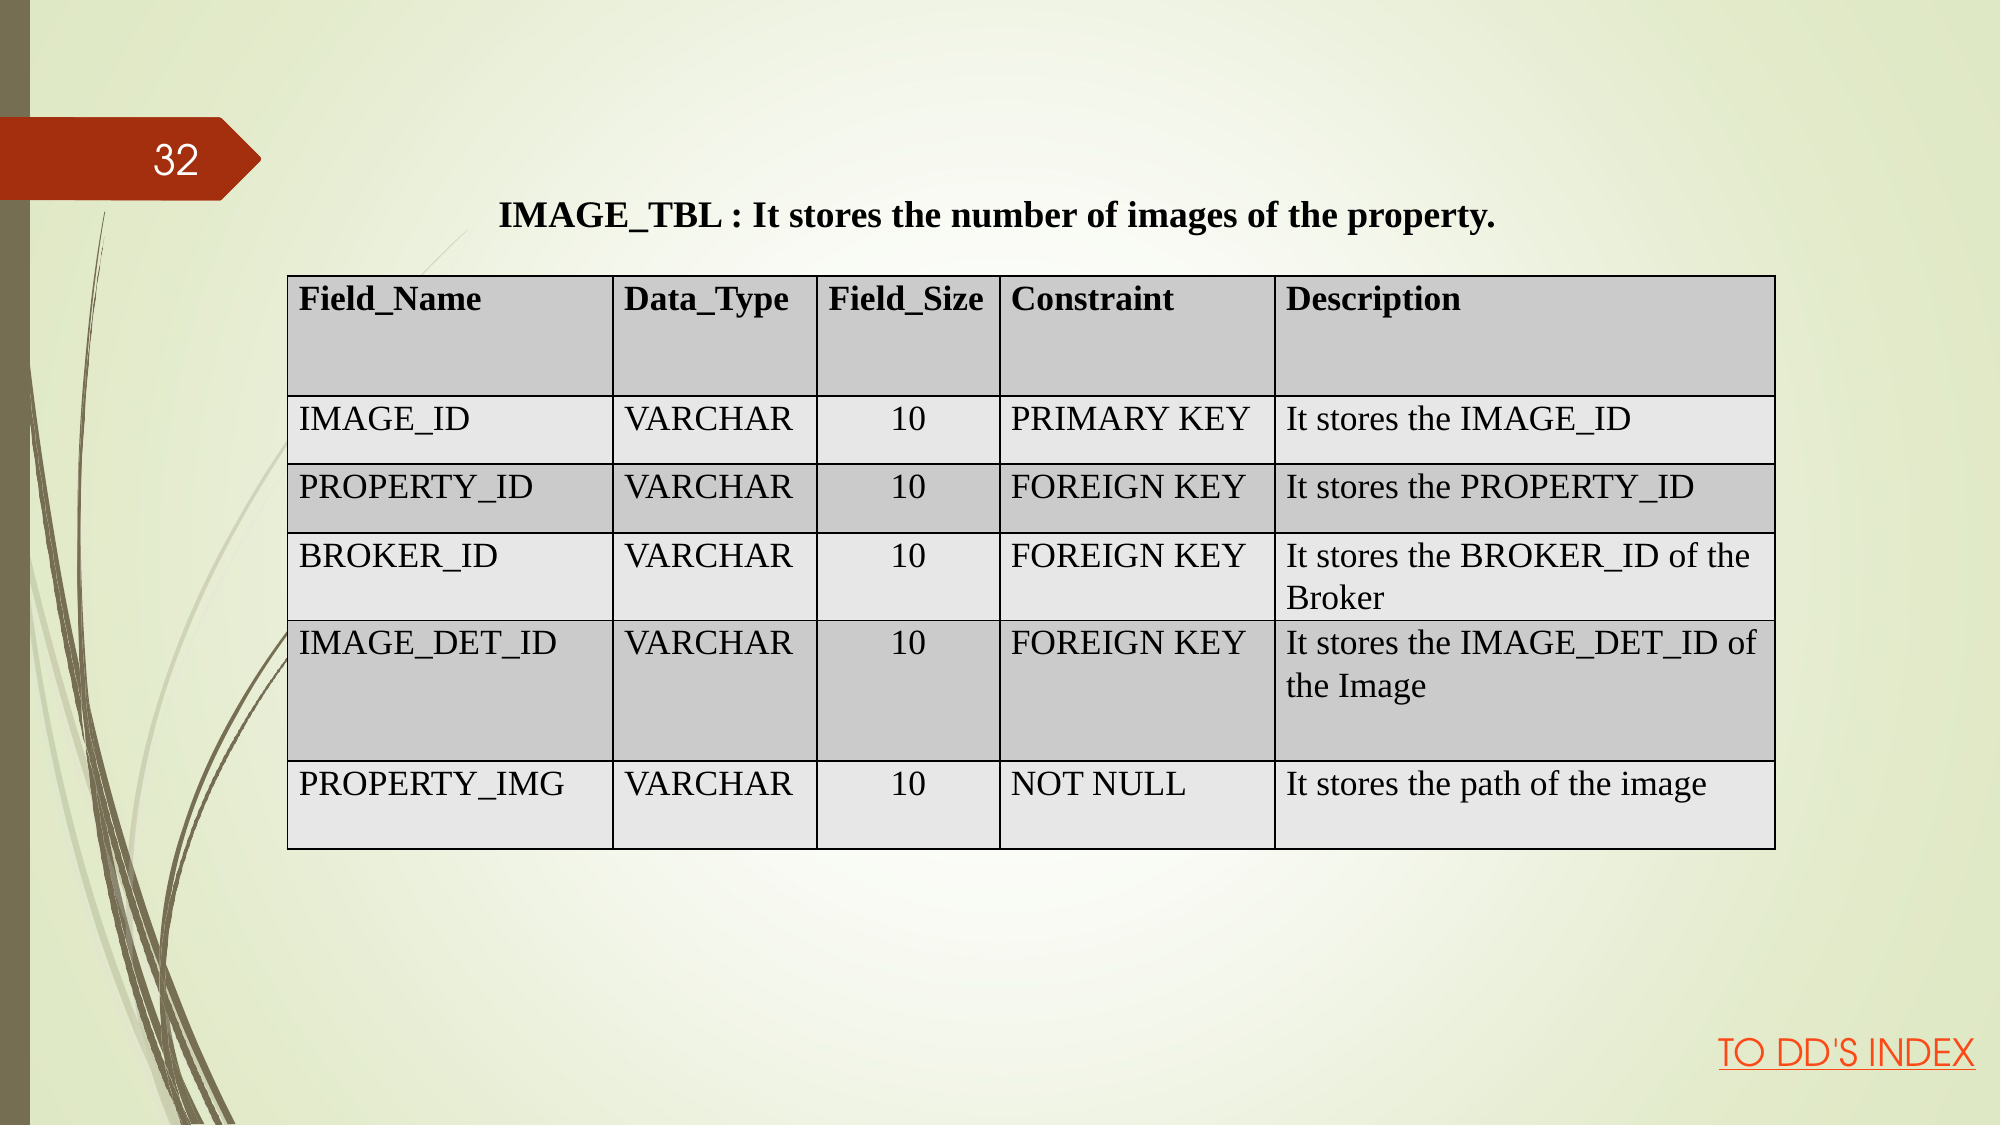

32
IMAGE_TBL : It stores the number of images of the property.
| Field\_Name | Data\_Type | Field\_Size | Constraint | Description |
| --- | --- | --- | --- | --- |
| IMAGE\_ID | VARCHAR | 10 | PRIMARY KEY | It stores the IMAGE\_ID |
| PROPERTY\_ID | VARCHAR | 10 | FOREIGN KEY | It stores the PROPERTY\_ID |
| BROKER\_ID | VARCHAR | 10 | FOREIGN KEY | It stores the BROKER\_ID of the Broker |
| IMAGE\_DET\_ID | VARCHAR | 10 | FOREIGN KEY | It stores the IMAGE\_DET\_ID of the Image |
| PROPERTY\_IMG | VARCHAR | 10 | NOT NULL | It stores the path of the image |
TO DD'S INDEX